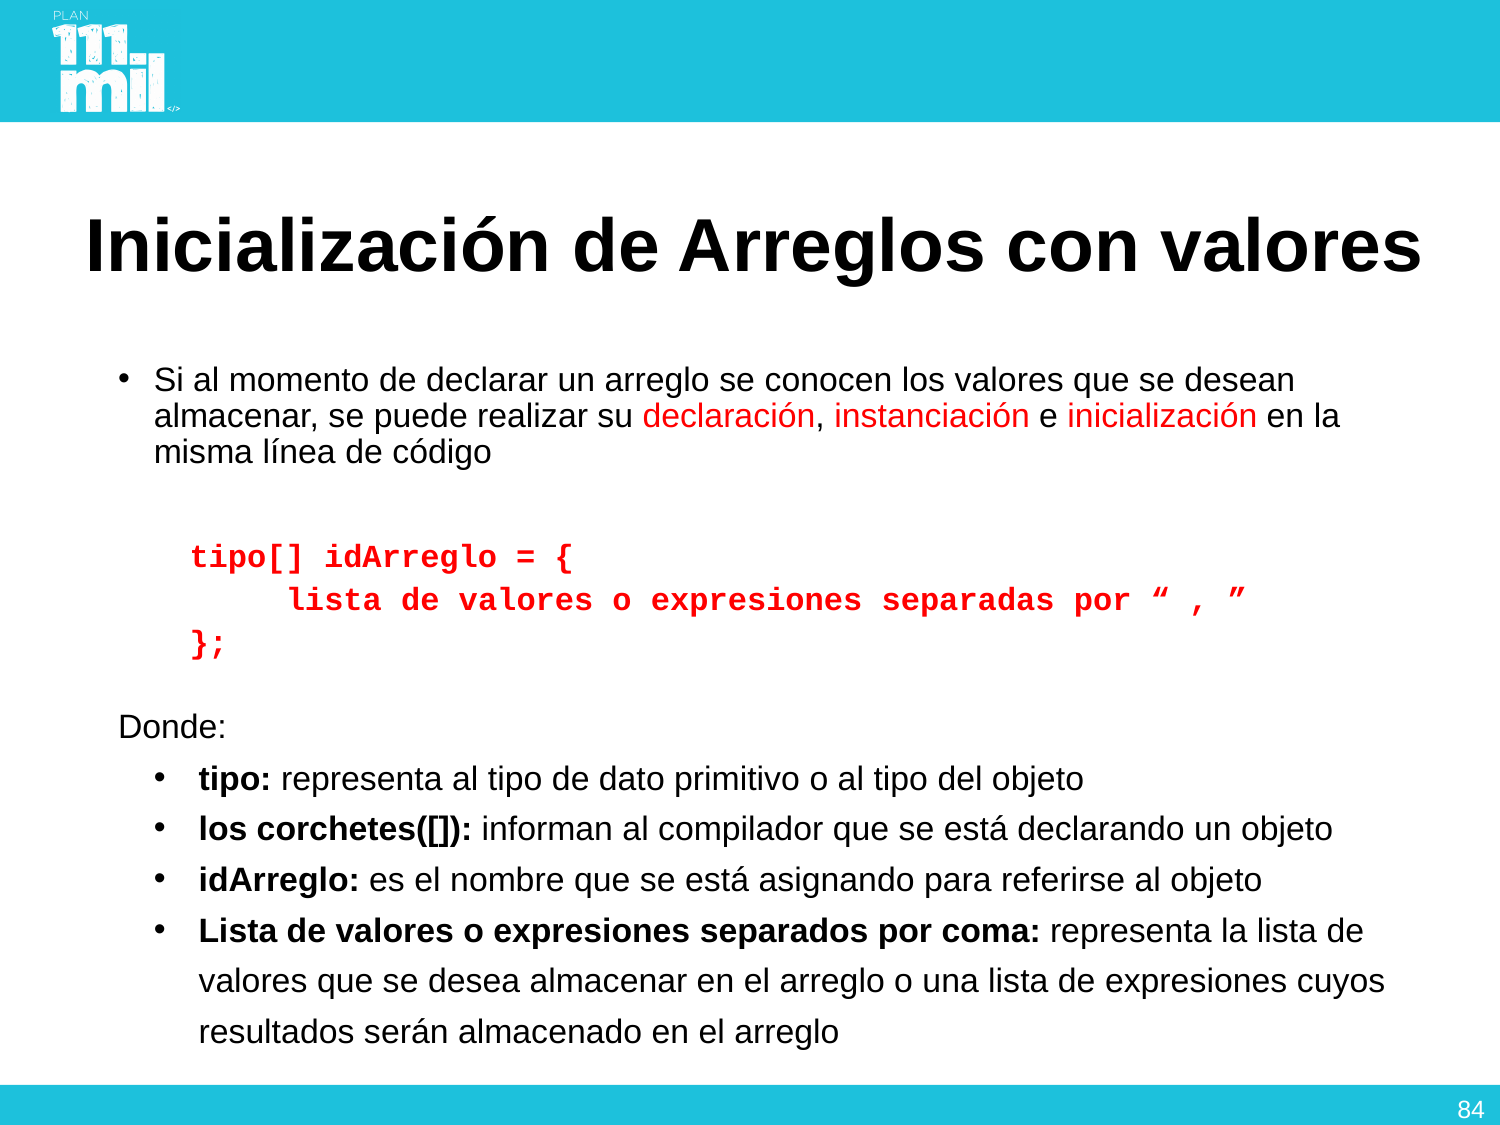

# Inicialización de Arreglos con valores
Si al momento de declarar un arreglo se conocen los valores que se desean almacenar, se puede realizar su declaración, instanciación e inicialización en la misma línea de código

tipo[] idArreglo = {
     lista de valores o expresiones separadas por “ , ”
};

Donde:
tipo: representa al tipo de dato primitivo o al tipo del objeto
los corchetes([]): informan al compilador que se está declarando un objeto
idArreglo: es el nombre que se está asignando para referirse al objeto
Lista de valores o expresiones separados por coma: representa la lista de valores que se desea almacenar en el arreglo o una lista de expresiones cuyos resultados serán almacenado en el arreglo
84